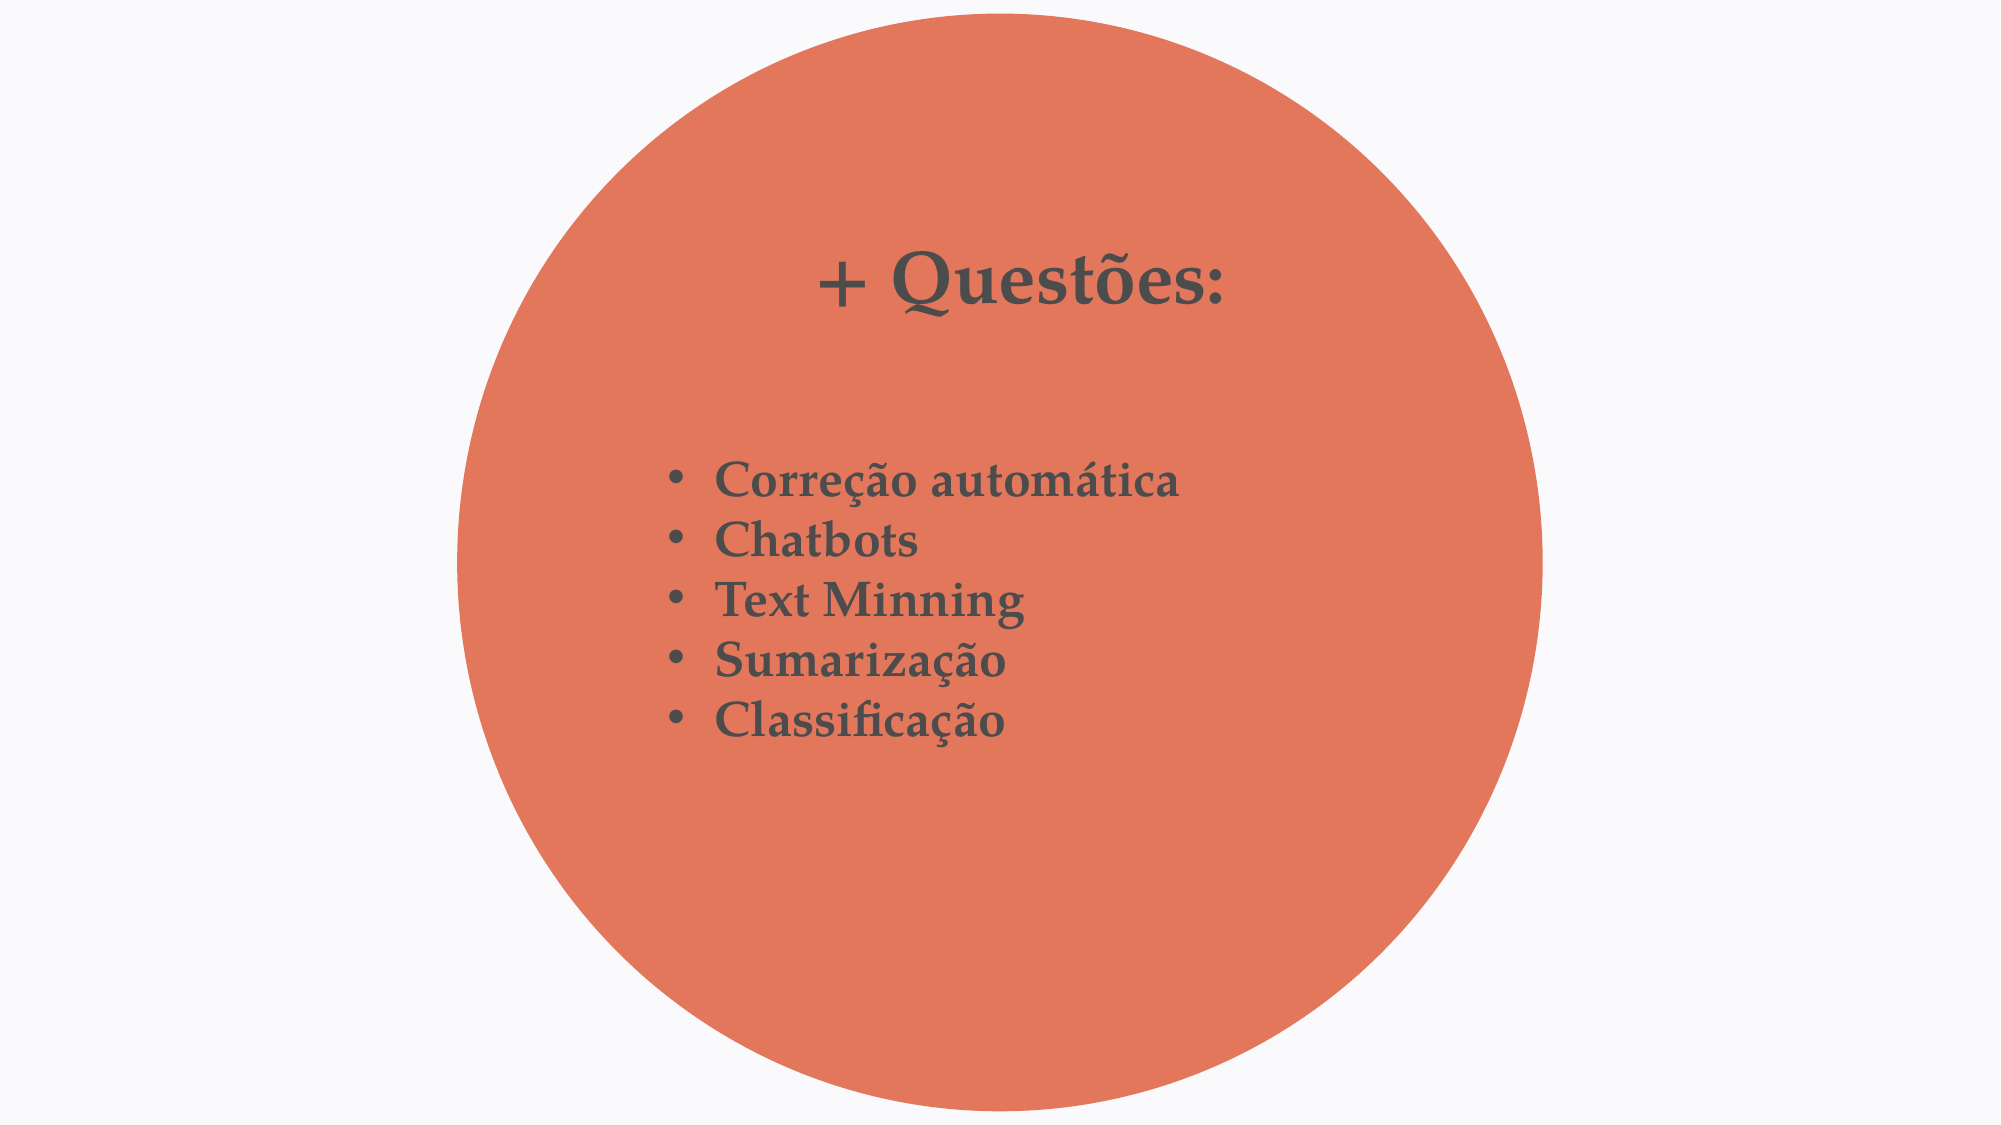

+ Questões:
Correção automática
Chatbots
Text Minning
Sumarização
Classificação